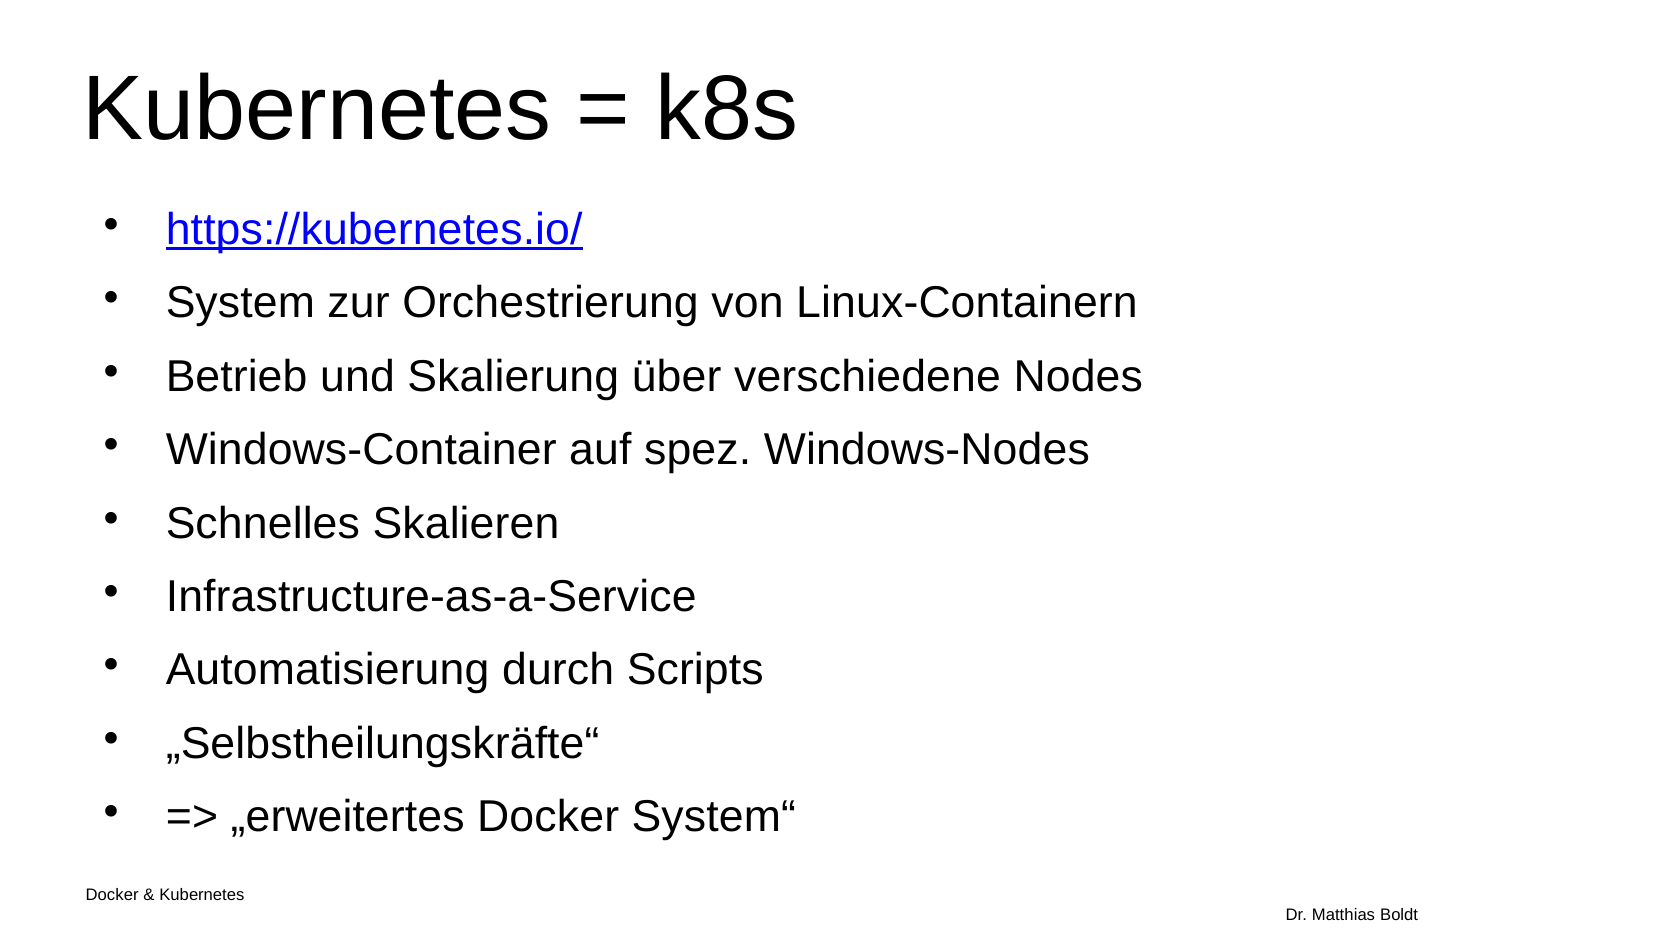

Kubernetes = k8s
https://kubernetes.io/
System zur Orchestrierung von Linux-Containern
Betrieb und Skalierung über verschiedene Nodes
Windows-Container auf spez. Windows-Nodes
Schnelles Skalieren
Infrastructure-as-a-Service
Automatisierung durch Scripts
„Selbstheilungskräfte“
=> „erweitertes Docker System“

Docker & Kubernetes																Dr. Matthias Boldt